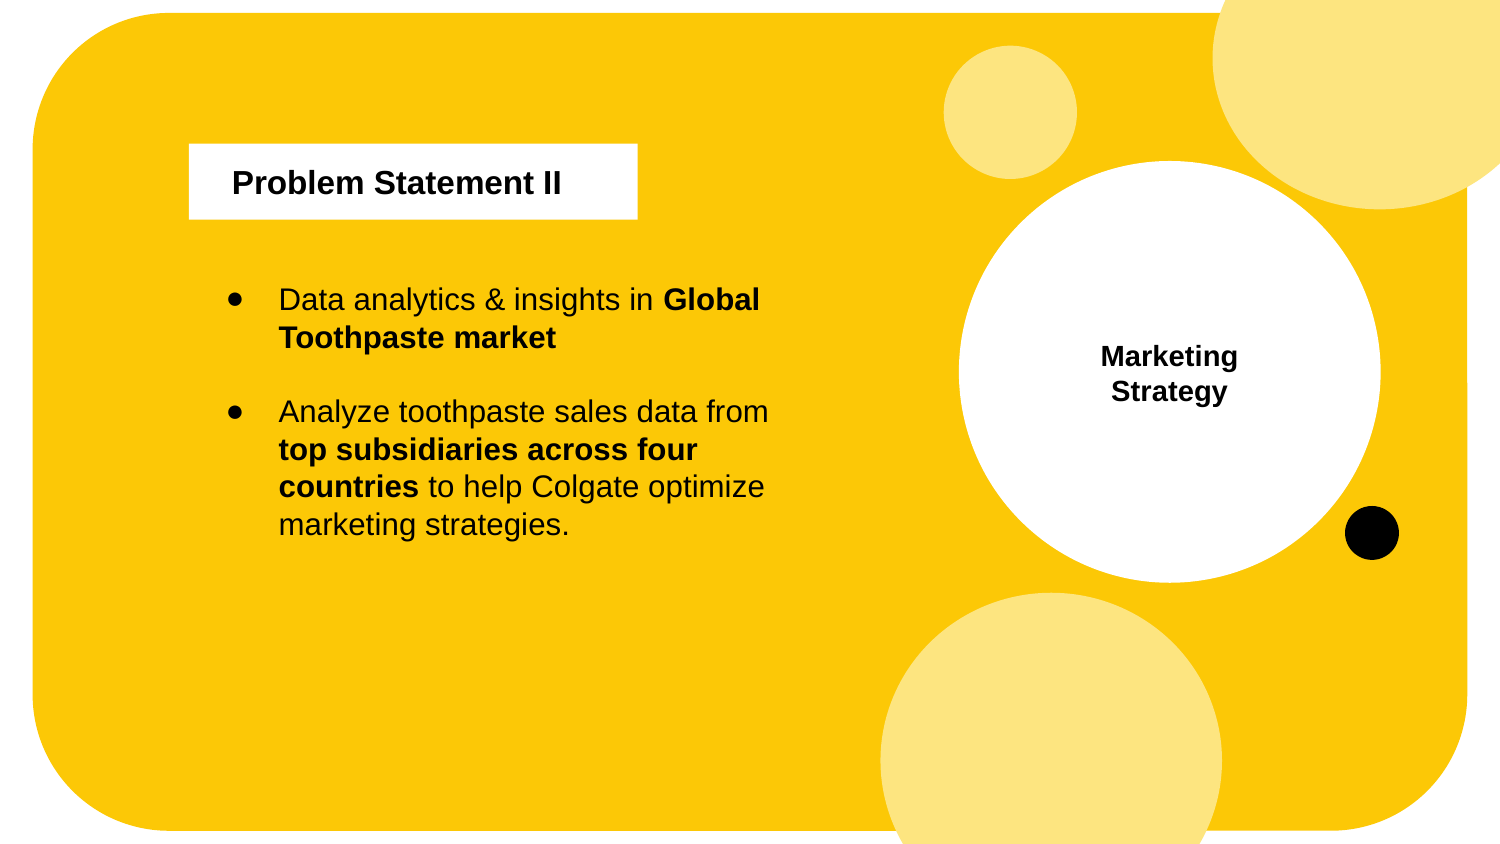

Problem Statement II
Marketing
Strategy
Data analytics & insights in Global Toothpaste market

Analyze toothpaste sales data from top subsidiaries across four countries to help Colgate optimize marketing strategies.